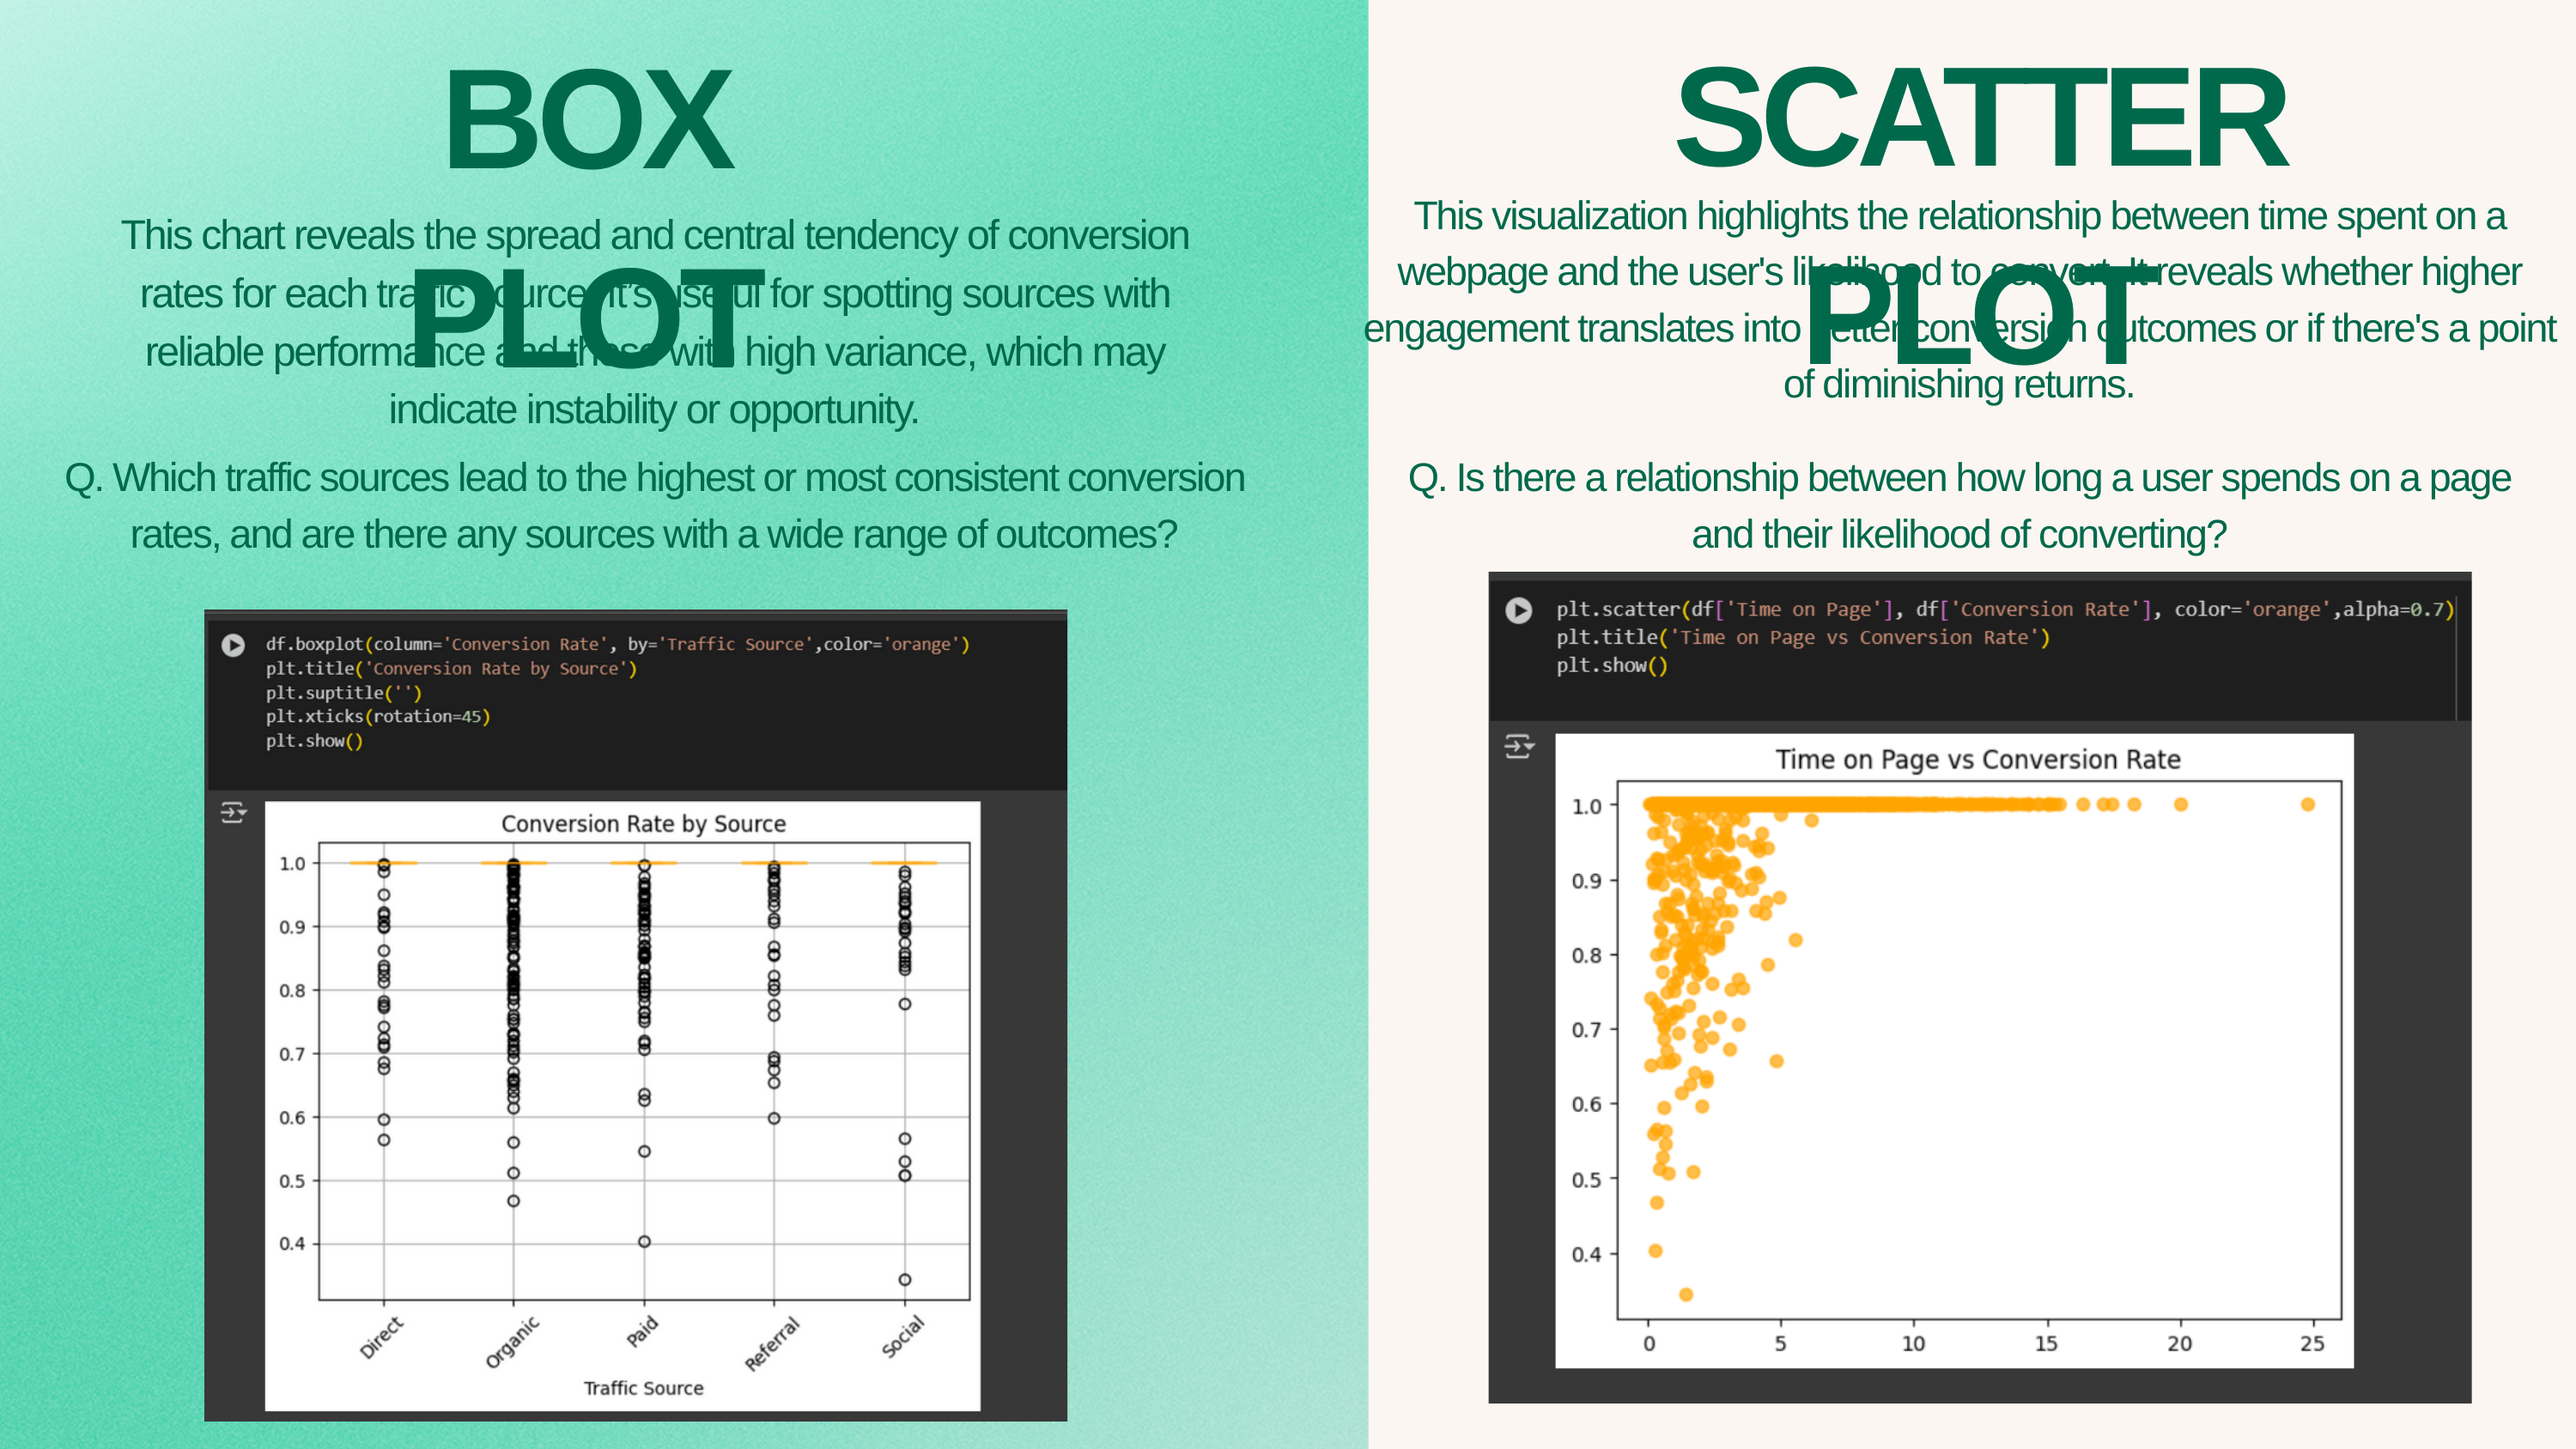

SCATTER PLOT
BOX PLOT
This visualization highlights the relationship between time spent on a webpage and the user's likelihood to convert. It reveals whether higher engagement translates into better conversion outcomes or if there's a point of diminishing returns.
This chart reveals the spread and central tendency of conversion rates for each traffic source. It’s useful for spotting sources with reliable performance and those with high variance, which may indicate instability or opportunity.
Q. Which traffic sources lead to the highest or most consistent conversion rates, and are there any sources with a wide range of outcomes?
Q. Is there a relationship between how long a user spends on a page and their likelihood of converting?